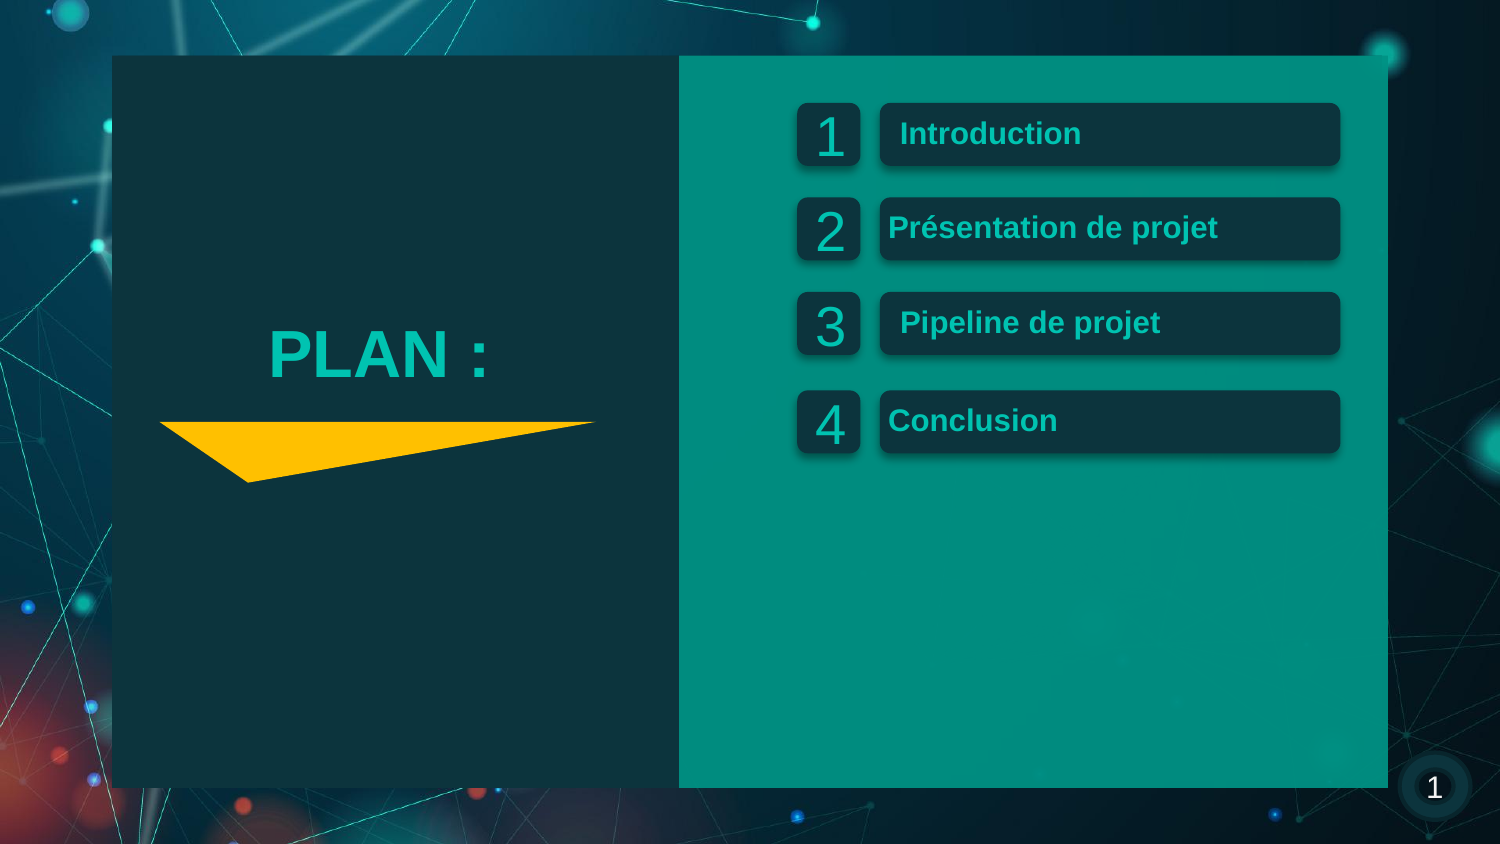

1

Introduction
2
Présentation de projet

3

Pipeline de projet
PLAN :
Conclusion

4

1